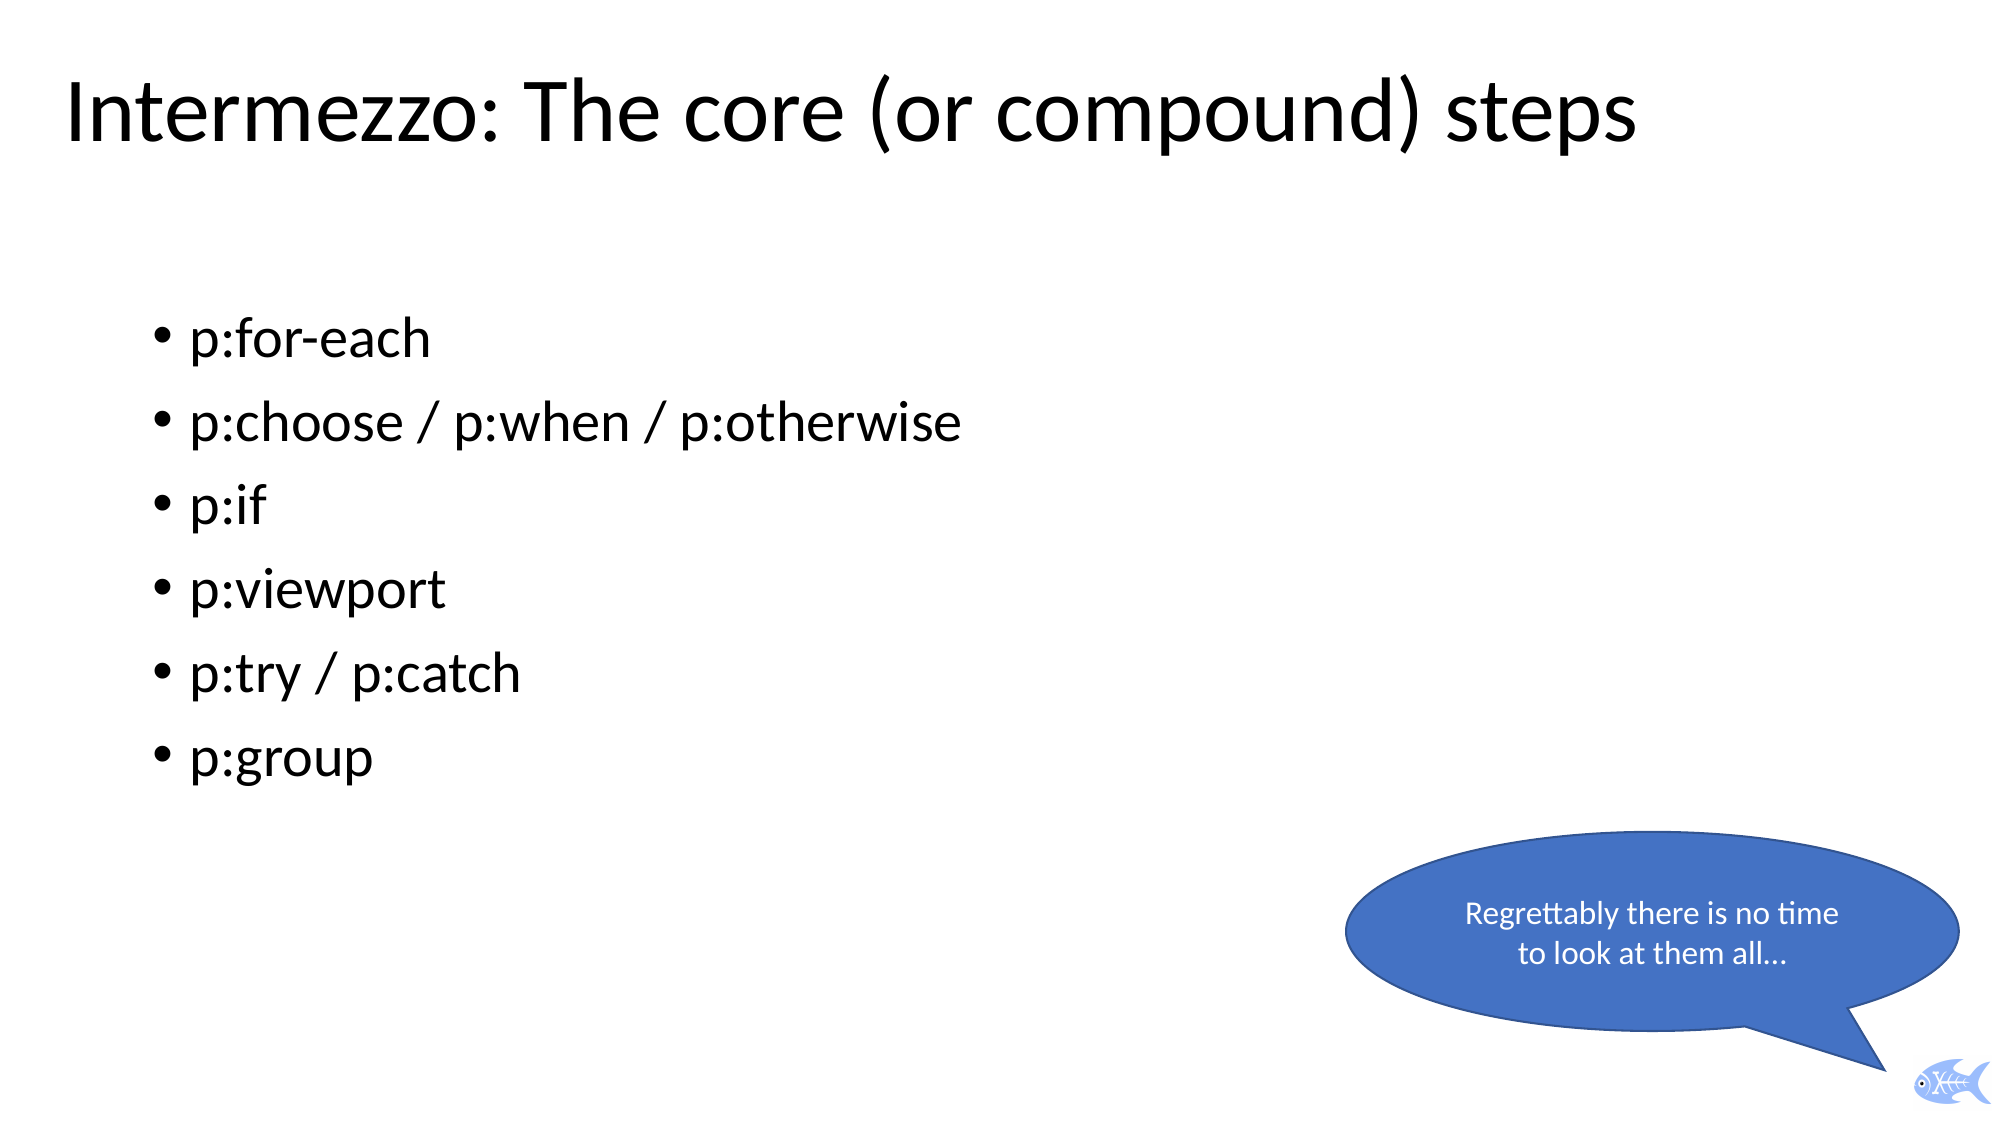

# Intermezzo: The core (or compound) steps
p:for-each
p:choose / p:when / p:otherwise
p:if
p:viewport
p:try / p:catch
p:group

Regrettably there is no time to look at them all…